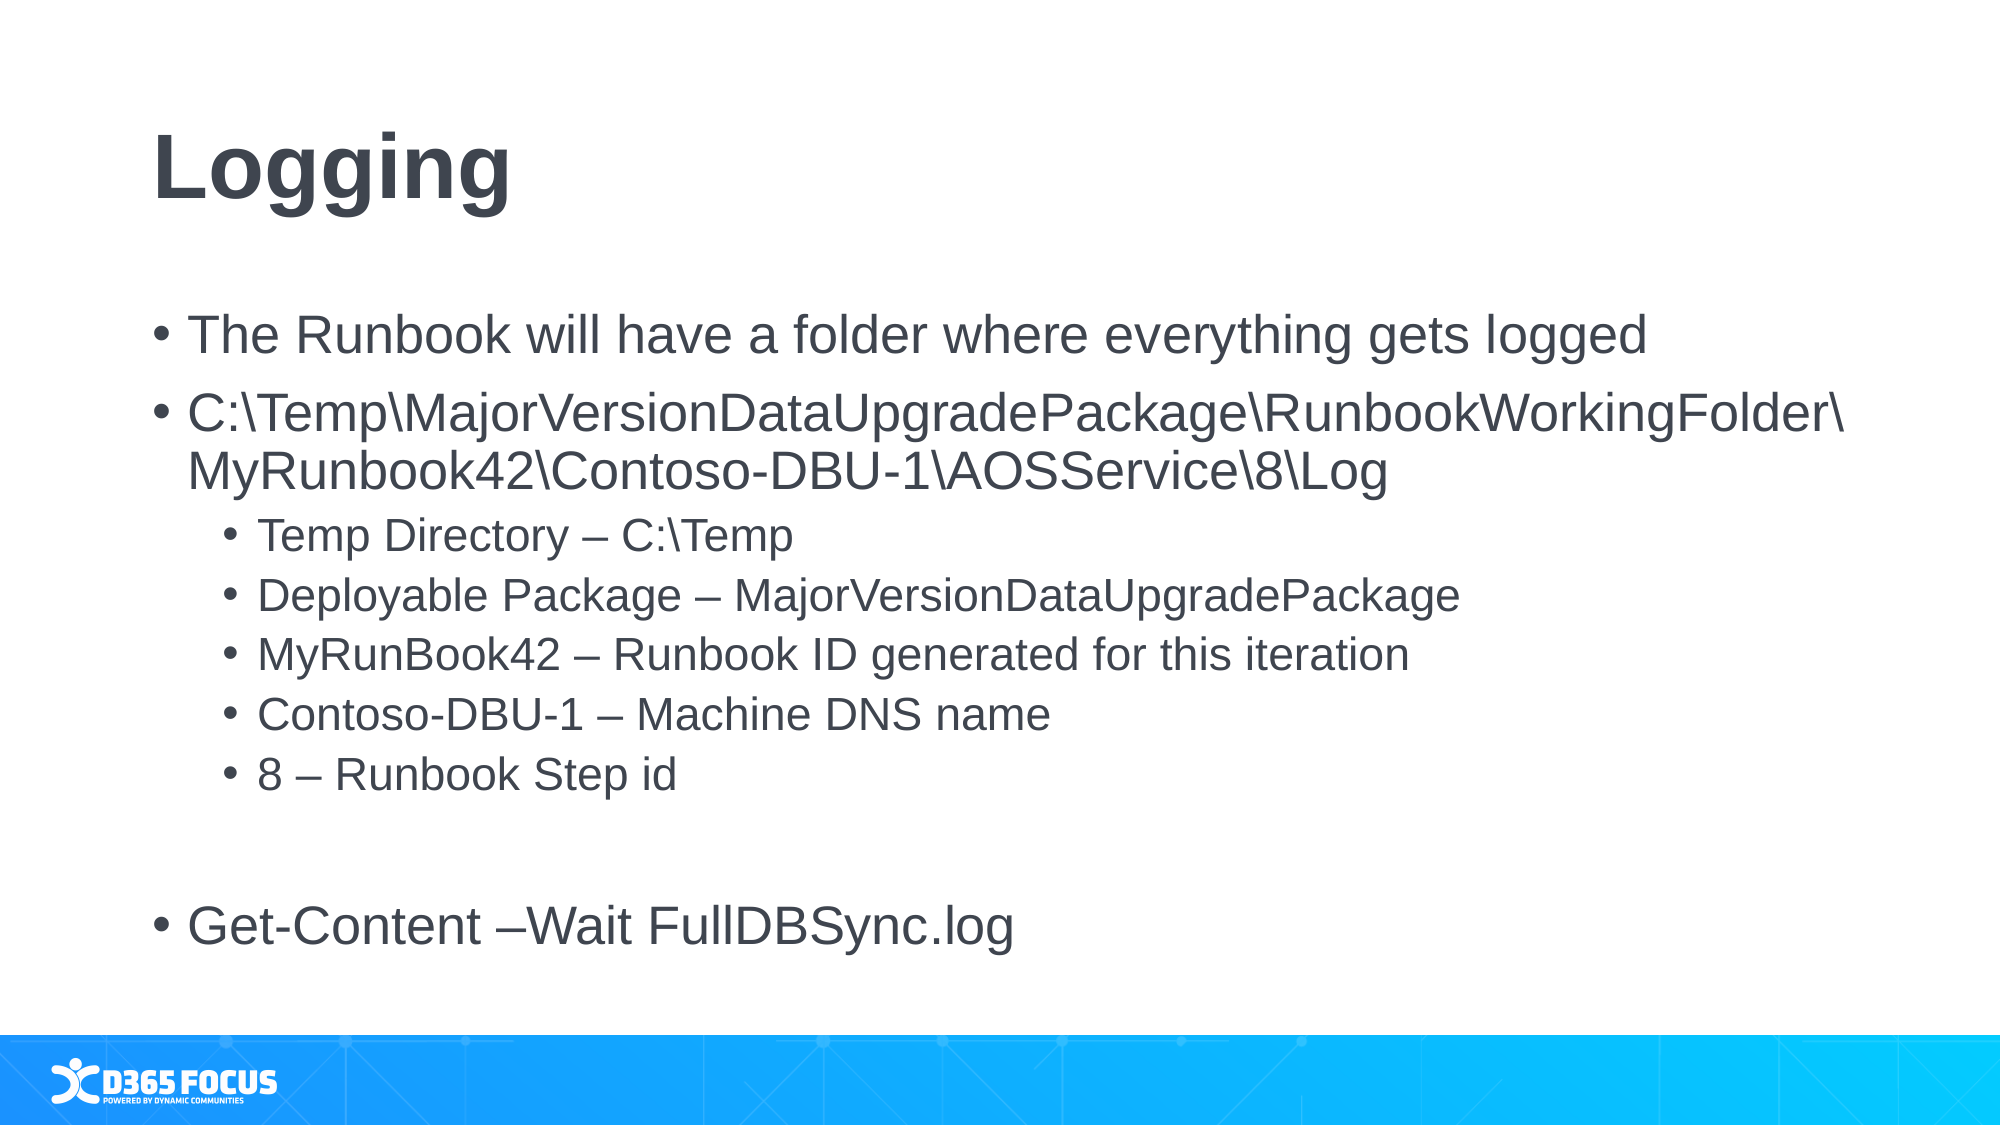

# Logging
The Runbook will have a folder where everything gets logged
C:\Temp\MajorVersionDataUpgradePackage\RunbookWorkingFolder\MyRunbook42\Contoso-DBU-1\AOSService\8\Log
Temp Directory – C:\Temp
Deployable Package – MajorVersionDataUpgradePackage
MyRunBook42 – Runbook ID generated for this iteration
Contoso-DBU-1 – Machine DNS name
8 – Runbook Step id

Get-Content –Wait FullDBSync.log